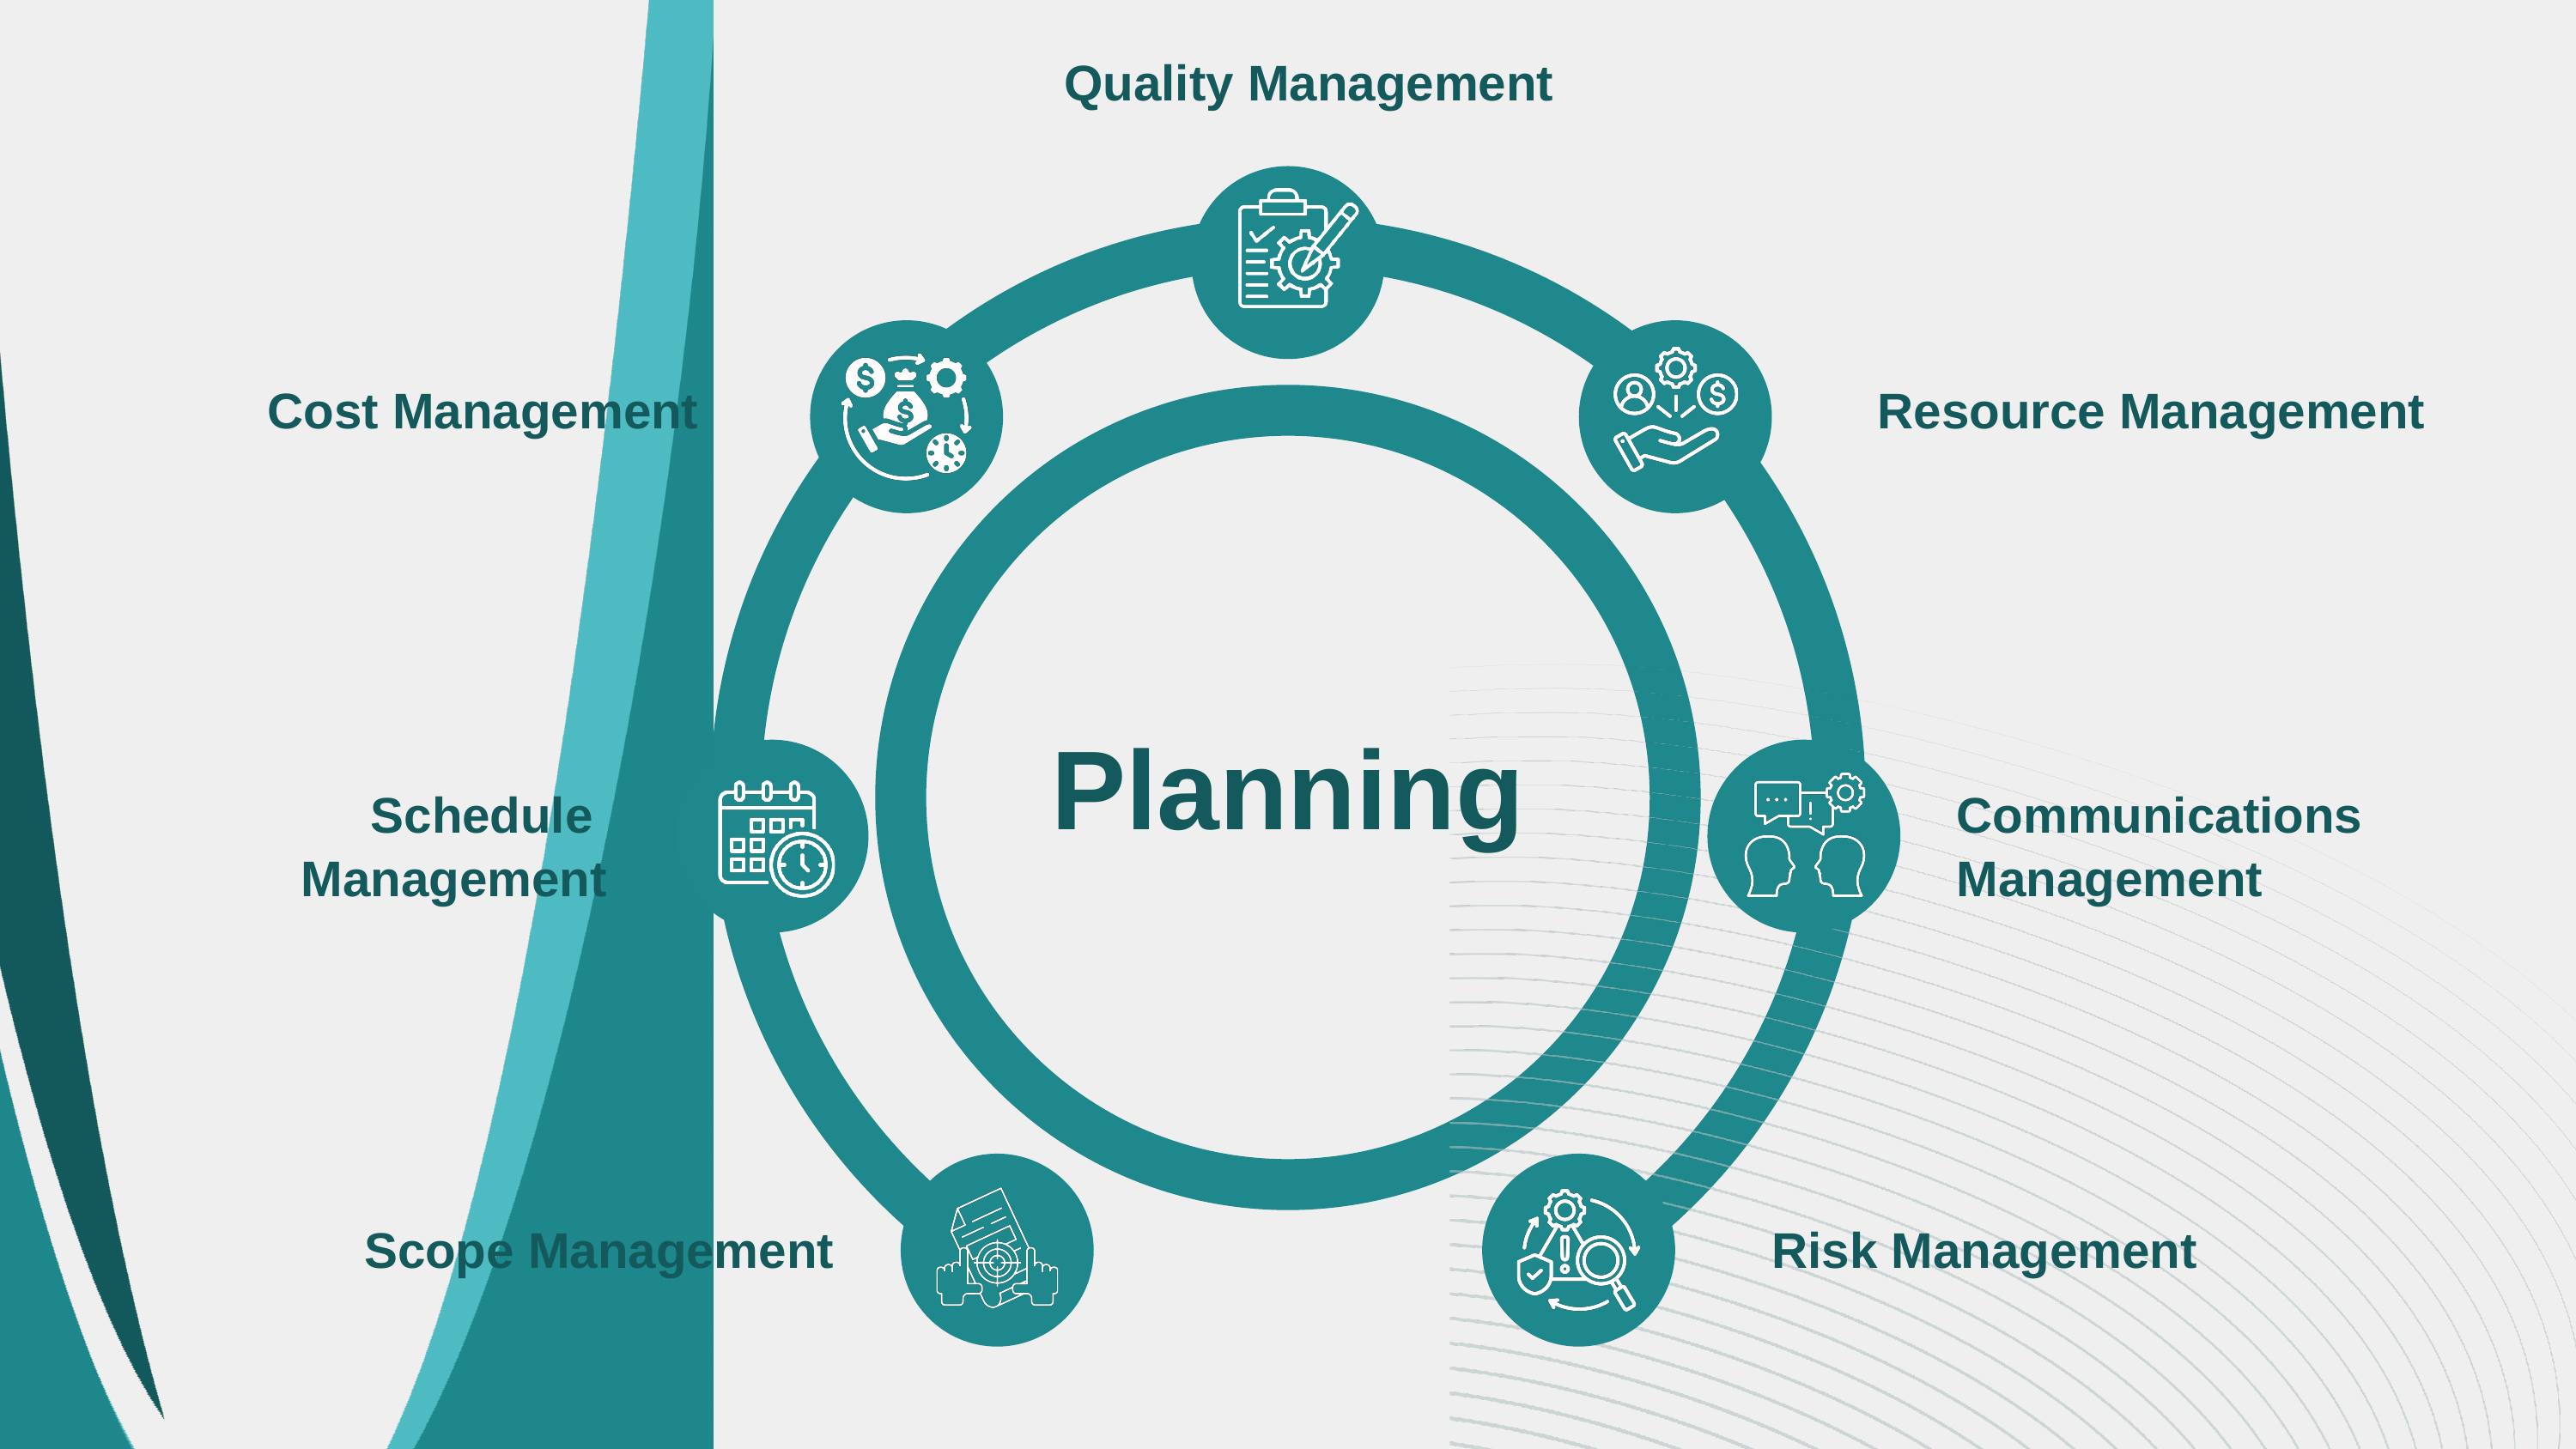

Quality Management

Cost Management
Resource Management

Planning

Schedule
Management
Communications
Management

Scope Management
Risk Management